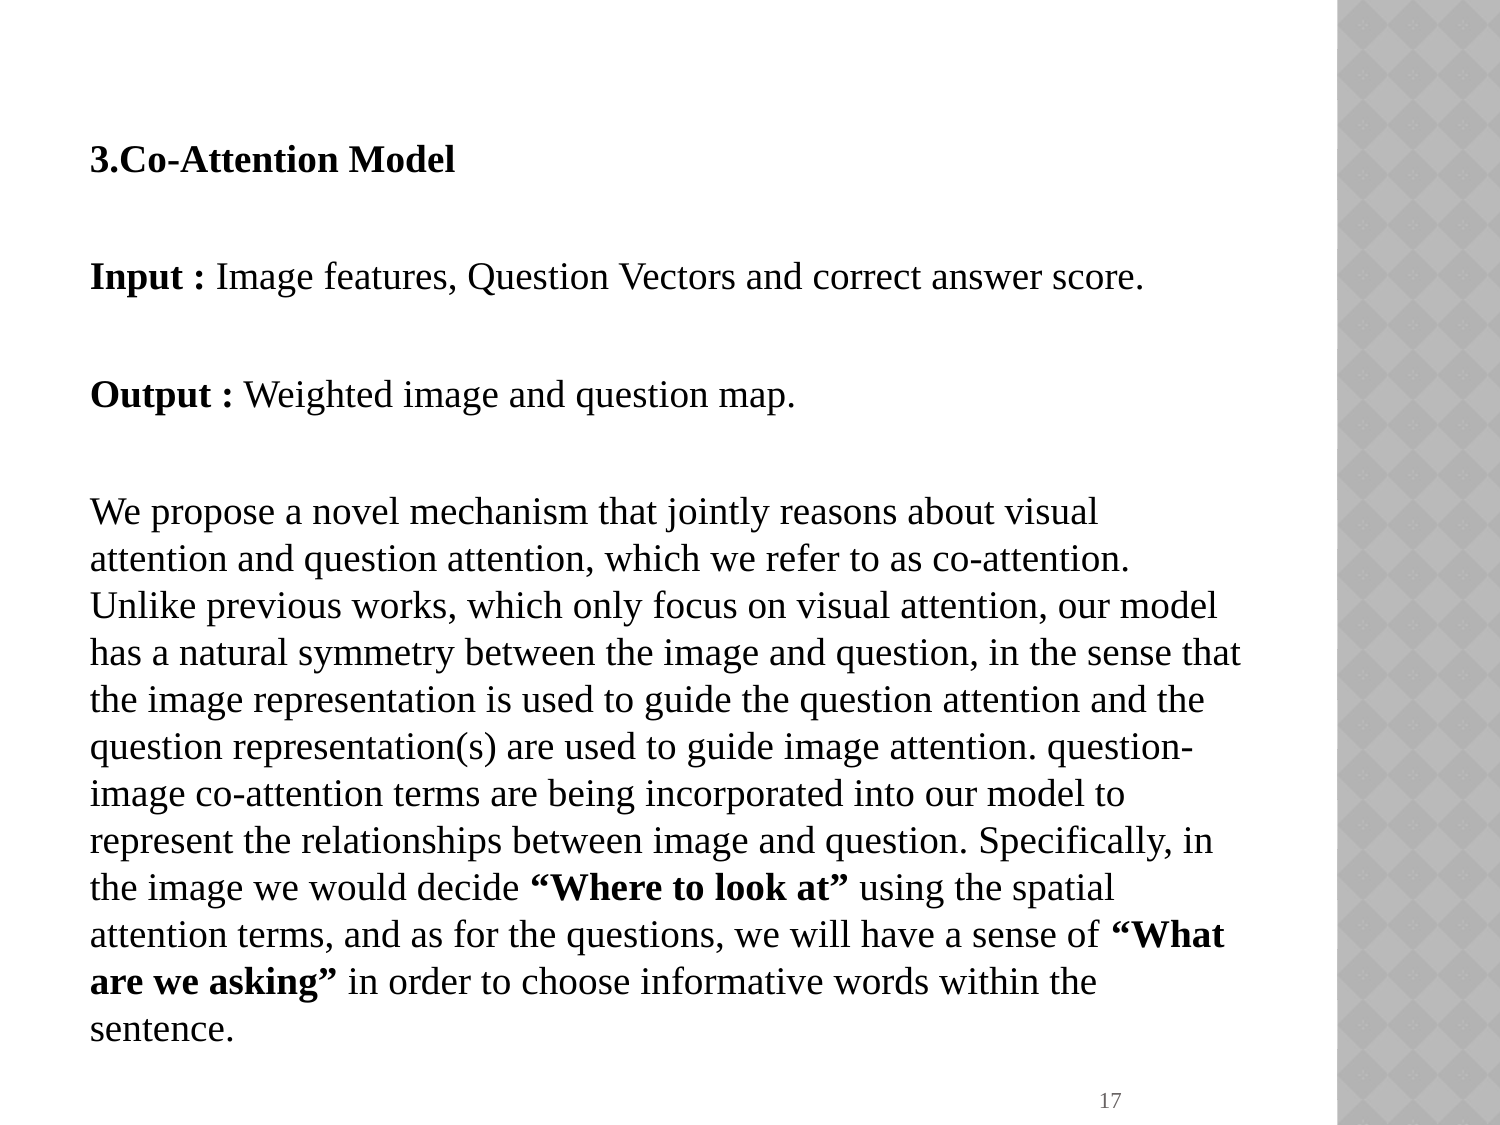

3.Co-Attention Model

Input : Image features, Question Vectors and correct answer score.

Output : Weighted image and question map.

We propose a novel mechanism that jointly reasons about visual attention and question attention, which we refer to as co-attention. Unlike previous works, which only focus on visual attention, our model has a natural symmetry between the image and question, in the sense that the image representation is used to guide the question attention and the question representation(s) are used to guide image attention. question-image co-attention terms are being incorporated into our model to represent the relationships between image and question. Specifically, in the image we would decide “Where to look at” using the spatial attention terms, and as for the questions, we will have a sense of “What are we asking” in order to choose informative words within the sentence.
17